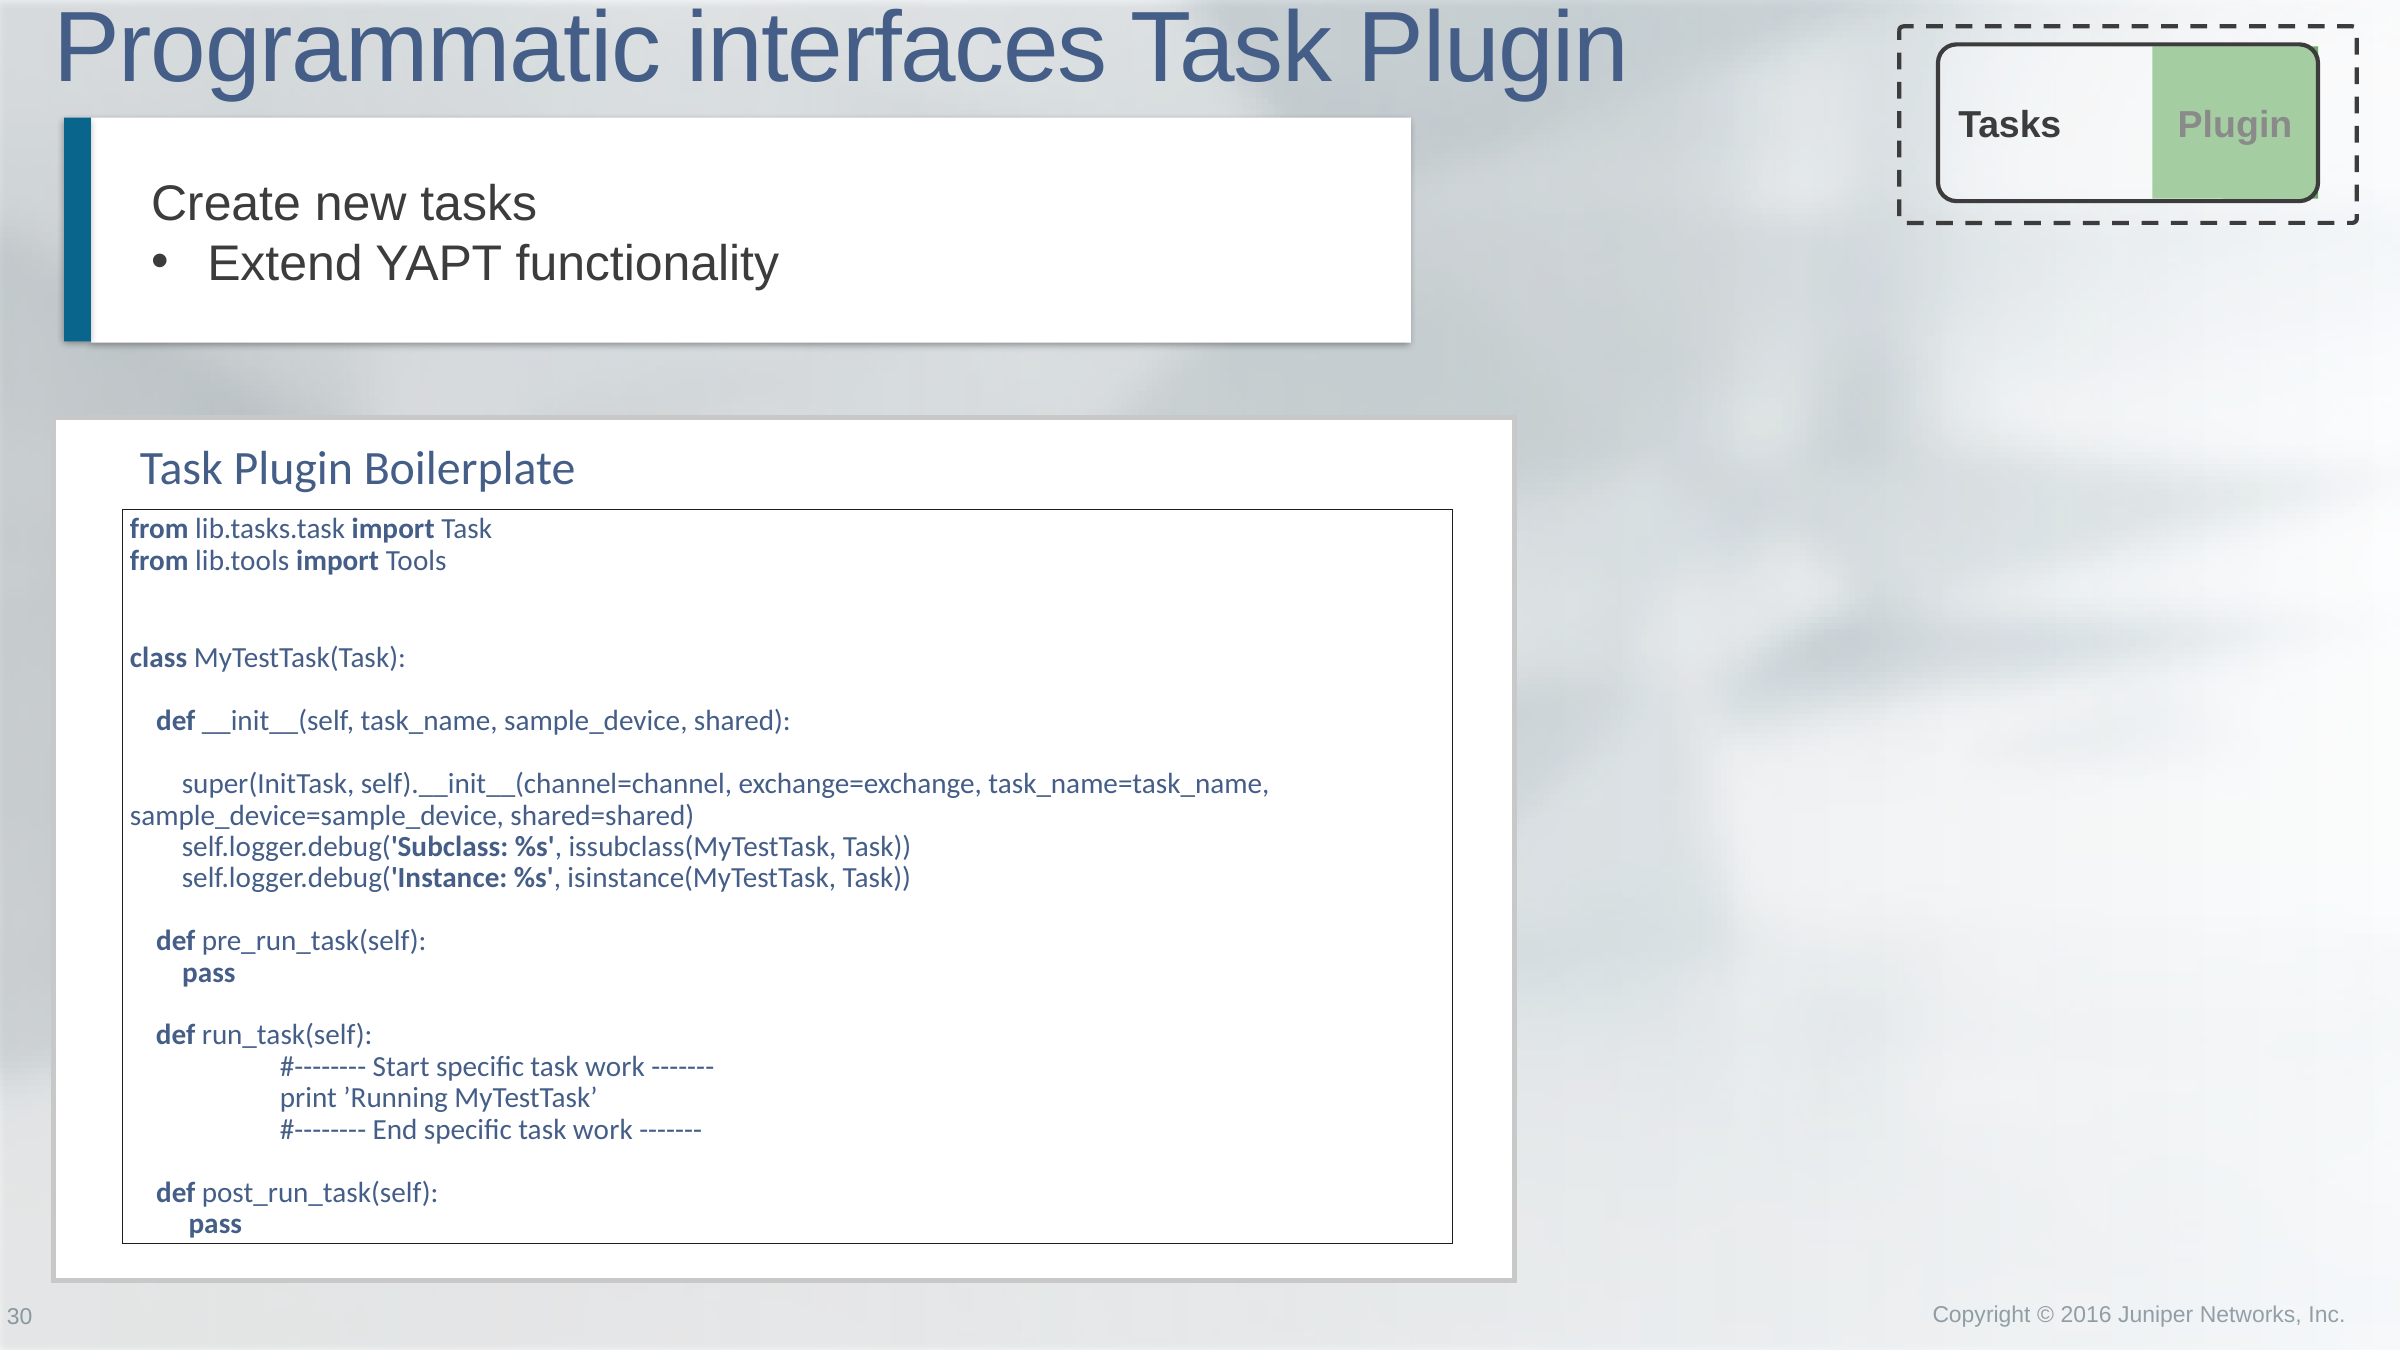

# Programmatic interfaces Task Plugin

Tasks
Plugin

Create new tasks
Extend YAPT functionality

Task Plugin Boilerplate
from lib.tasks.task import Task
from lib.tools import Tools
class MyTestTask(Task):
    def __init__(self, task_name, sample_device, shared):
        super(InitTask, self).__init__(channel=channel, exchange=exchange, task_name=task_name,  sample_device=sample_device, shared=shared)
        self.logger.debug('Subclass: %s', issubclass(MyTestTask, Task))
        self.logger.debug('Instance: %s', isinstance(MyTestTask, Task))
    def pre_run_task(self):
        pass
    def run_task(self):
	#-------- Start specific task work -------
	print ’Running MyTestTask’
 	#-------- End specific task work -------
    def post_run_task(self):
         pass